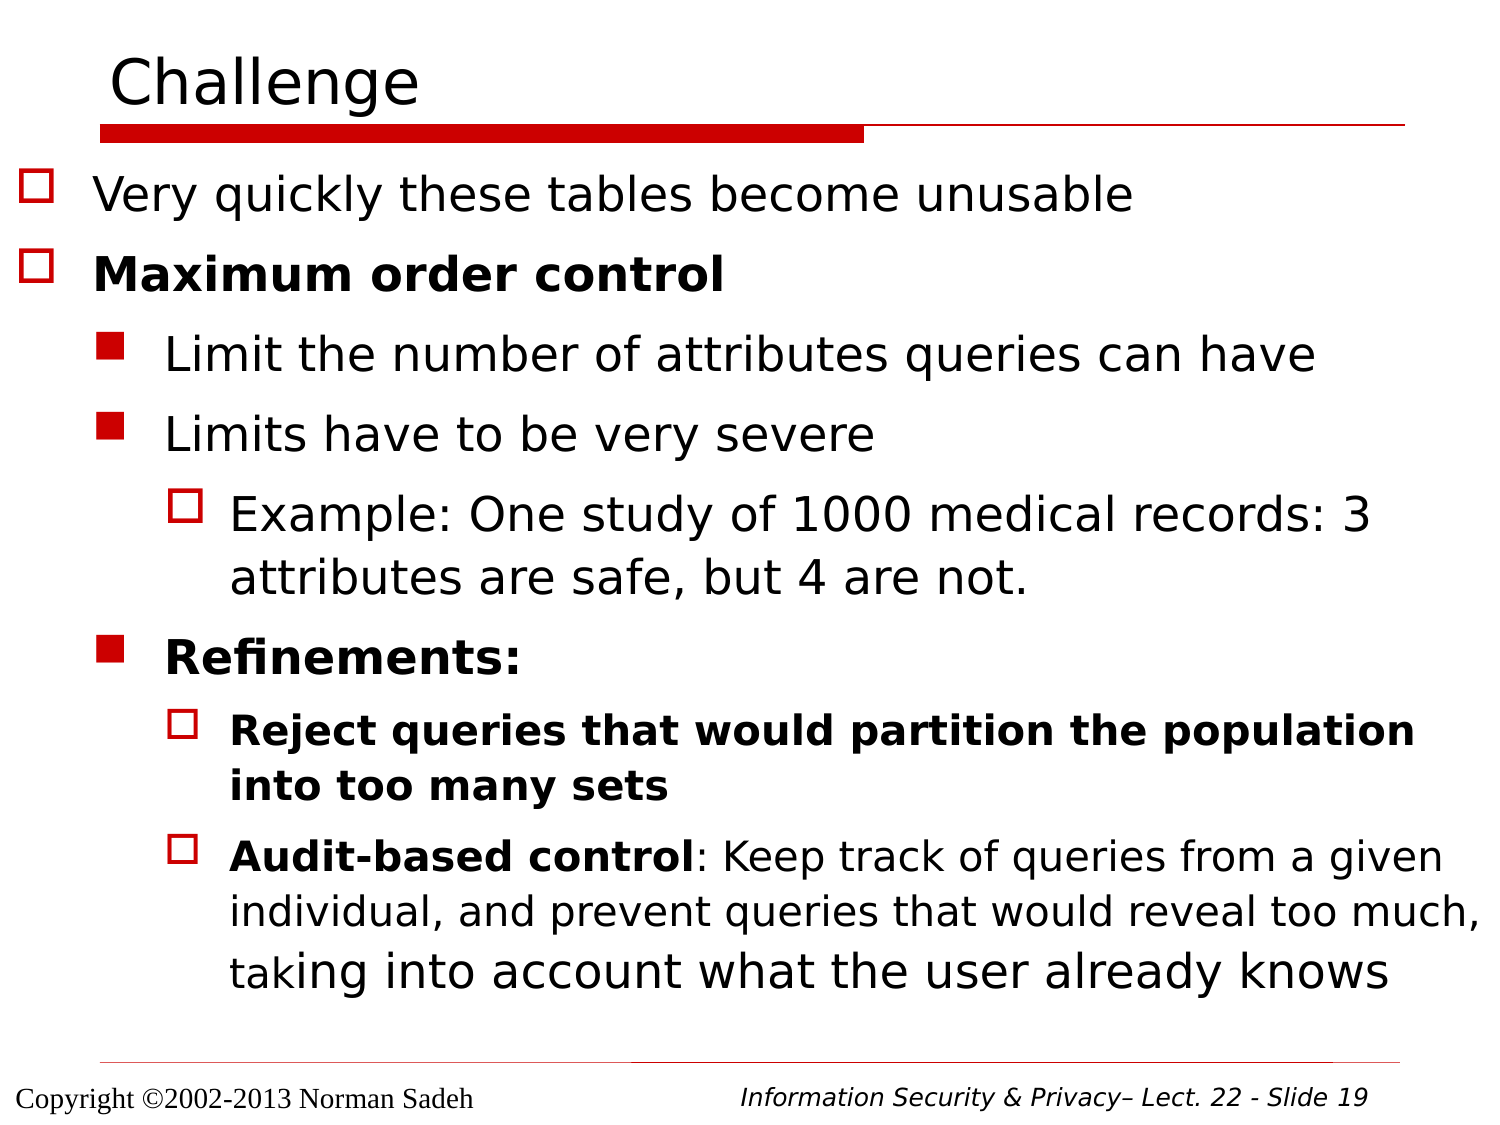

# Challenge
Very quickly these tables become unusable
Maximum order control
Limit the number of attributes queries can have
Limits have to be very severe
Example: One study of 1000 medical records: 3 attributes are safe, but 4 are not.
Refinements:
Reject queries that would partition the population into too many sets
Audit-based control: Keep track of queries from a given individual, and prevent queries that would reveal too much, taking into account what the user already knows